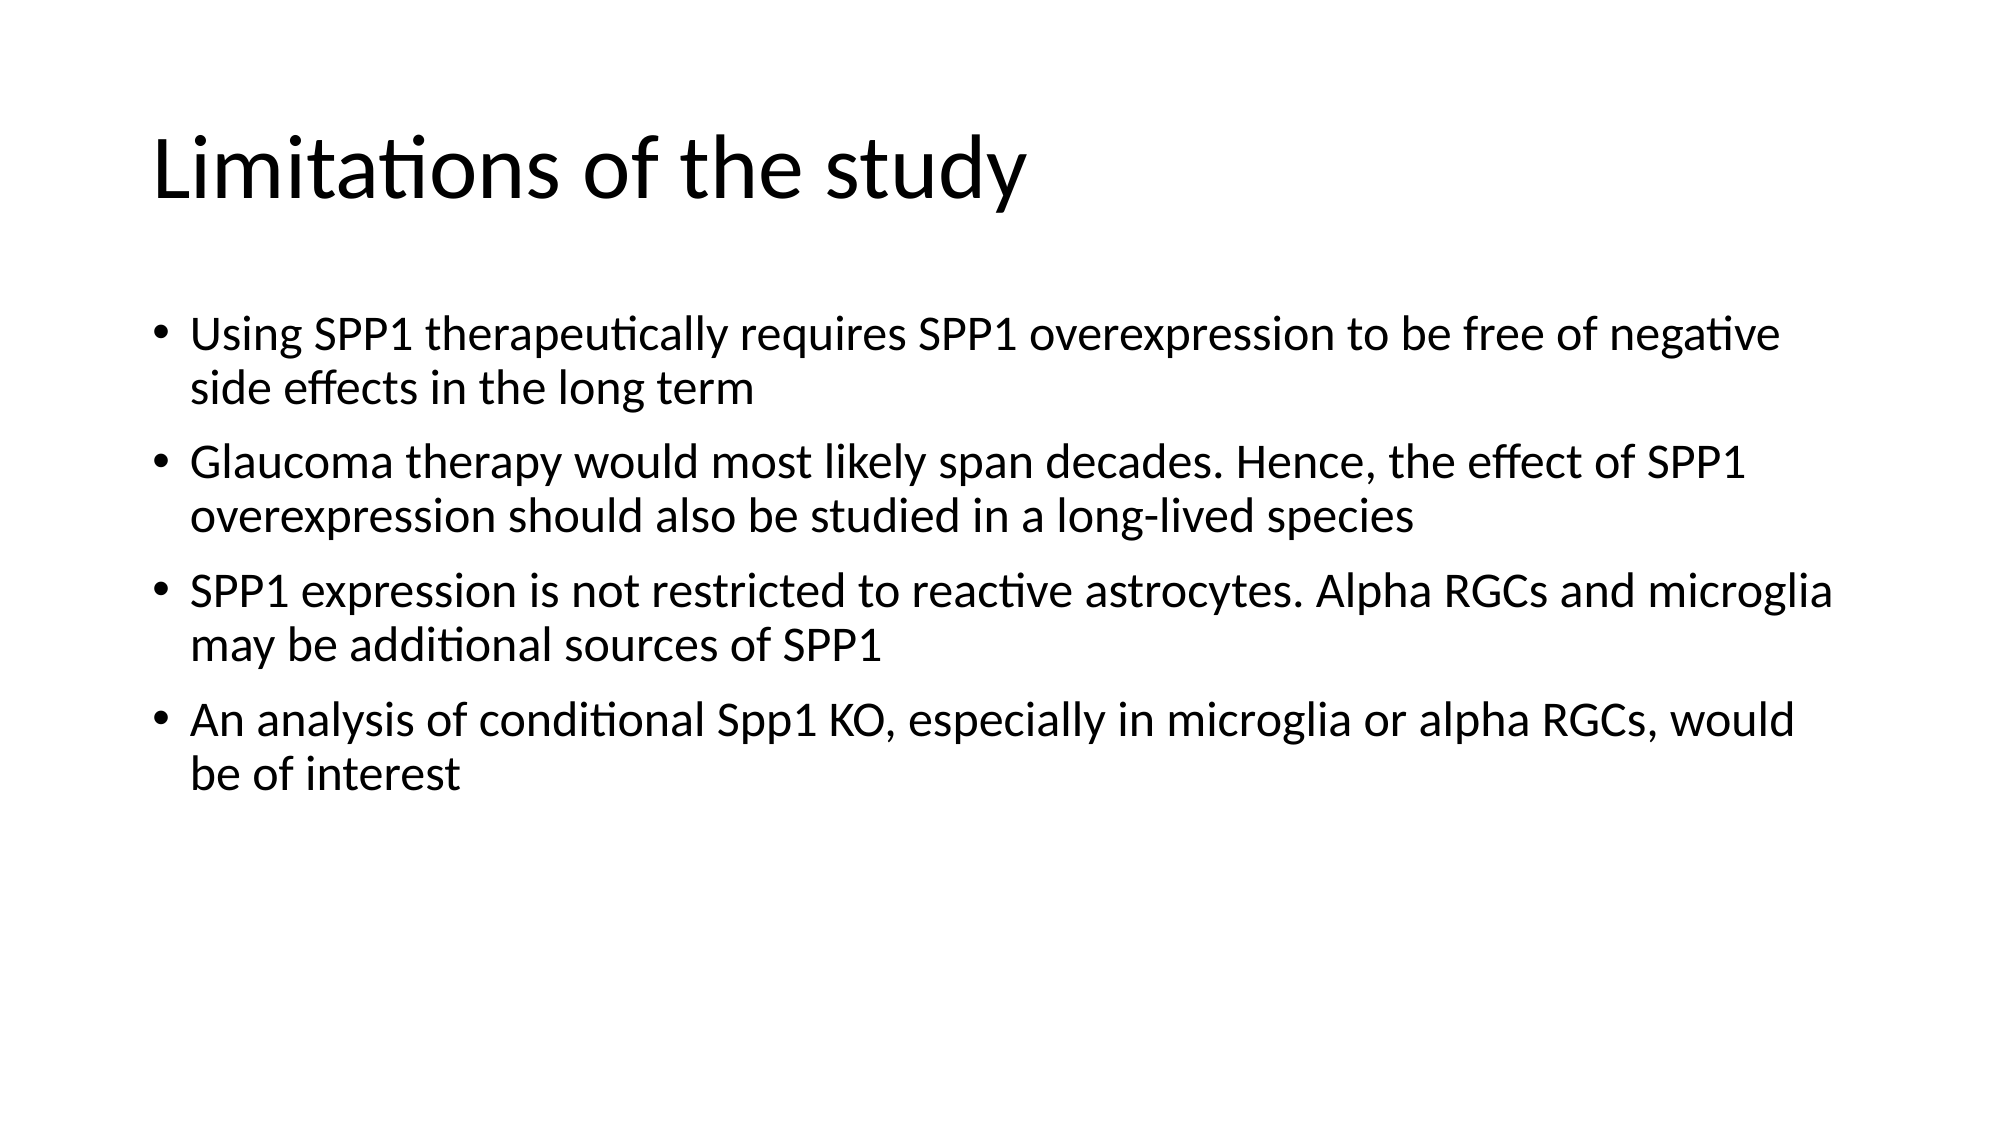

# Limitations of the study
Using SPP1 therapeutically requires SPP1 overexpression to be free of negative side effects in the long term
Glaucoma therapy would most likely span decades. Hence, the effect of SPP1 overexpression should also be studied in a long-lived species
SPP1 expression is not restricted to reactive astrocytes. Alpha RGCs and microglia may be additional sources of SPP1
An analysis of conditional Spp1 KO, especially in microglia or alpha RGCs, would be of interest